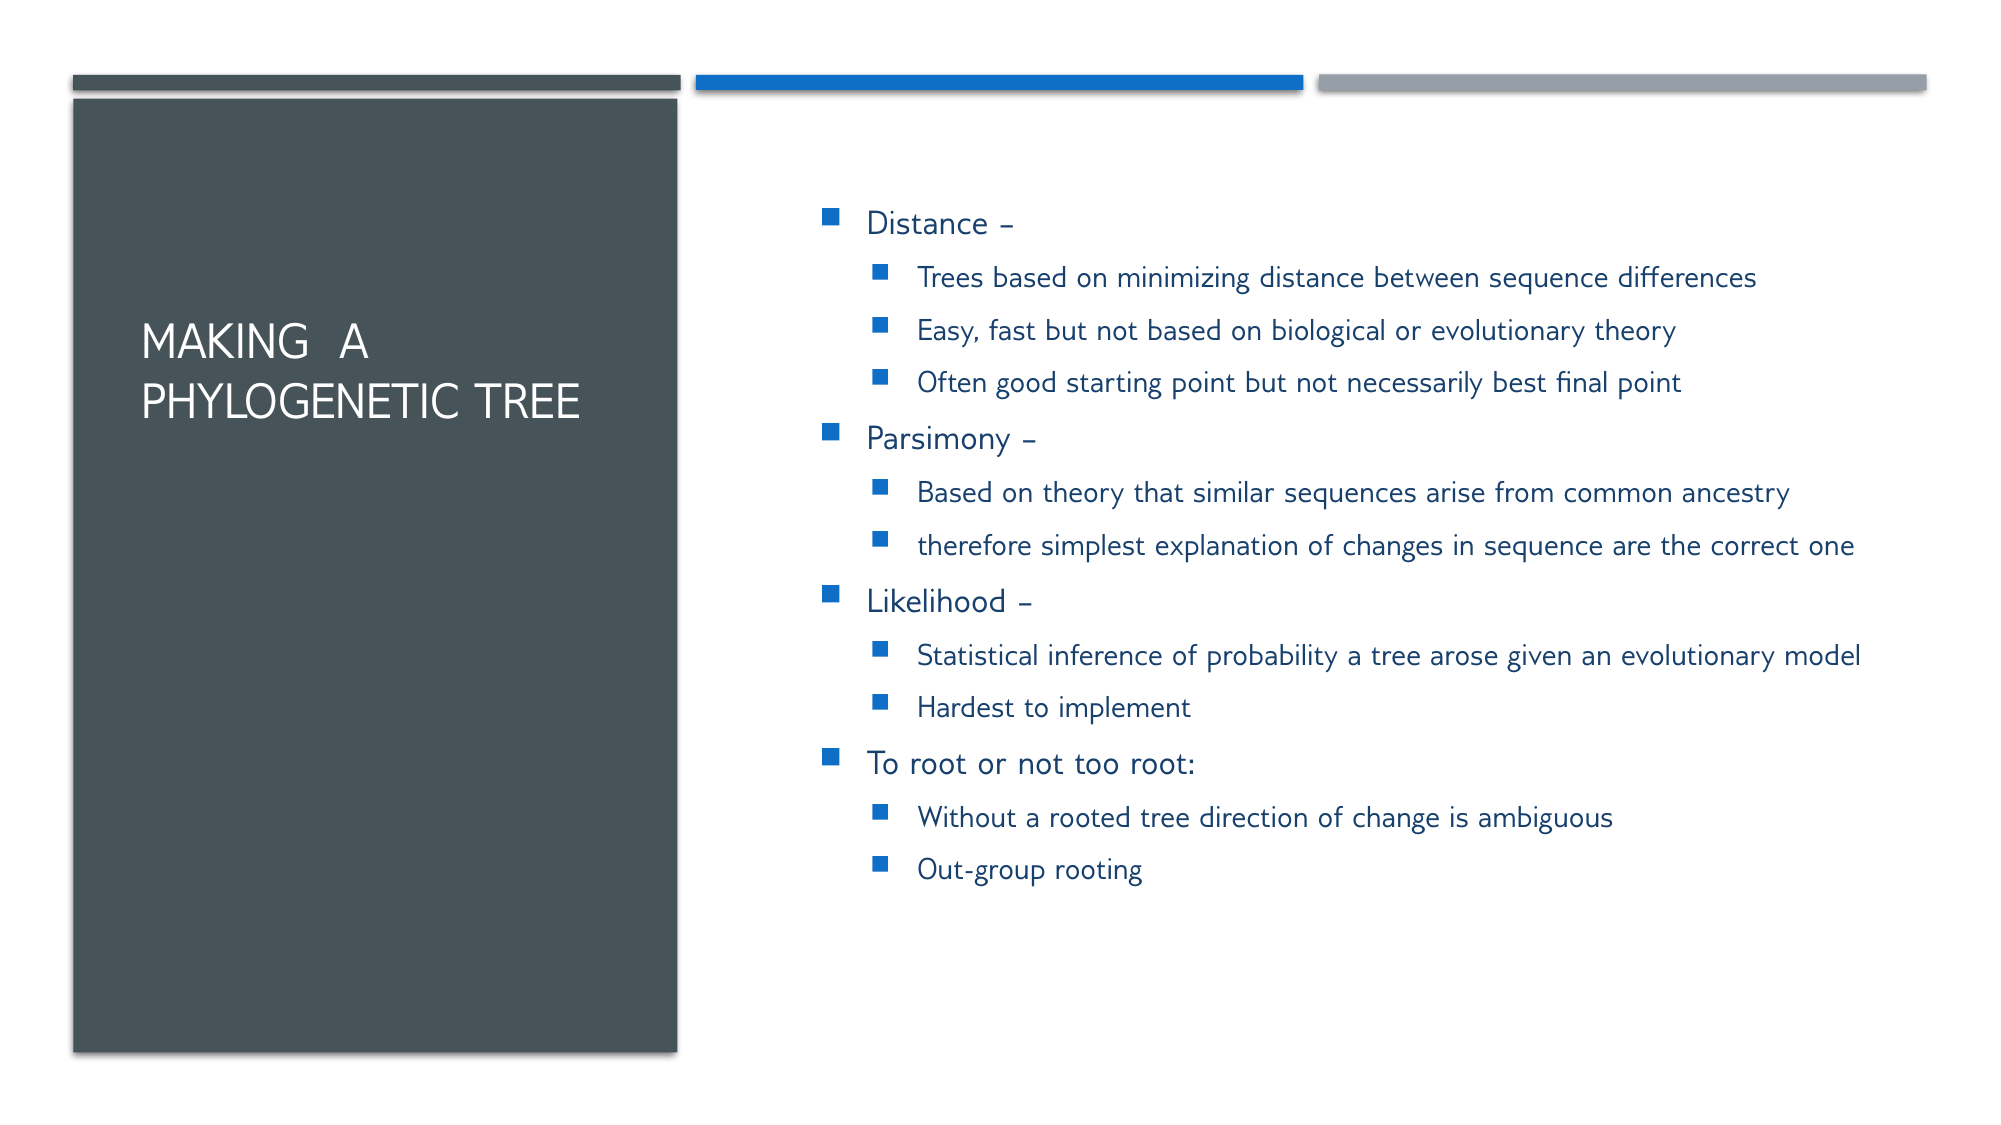

# Making  A Phylogenetic Tree
Distance –
Trees based on minimizing distance between sequence differences
Easy, fast but not based on biological or evolutionary theory
Often good starting point but not necessarily best final point
Parsimony –
Based on theory that similar sequences arise from common ancestry
therefore simplest explanation of changes in sequence are the correct one
Likelihood –
Statistical inference of probability a tree arose given an evolutionary model
Hardest to implement
To root or not too root:
Without a rooted tree direction of change is ambiguous
Out-group rooting